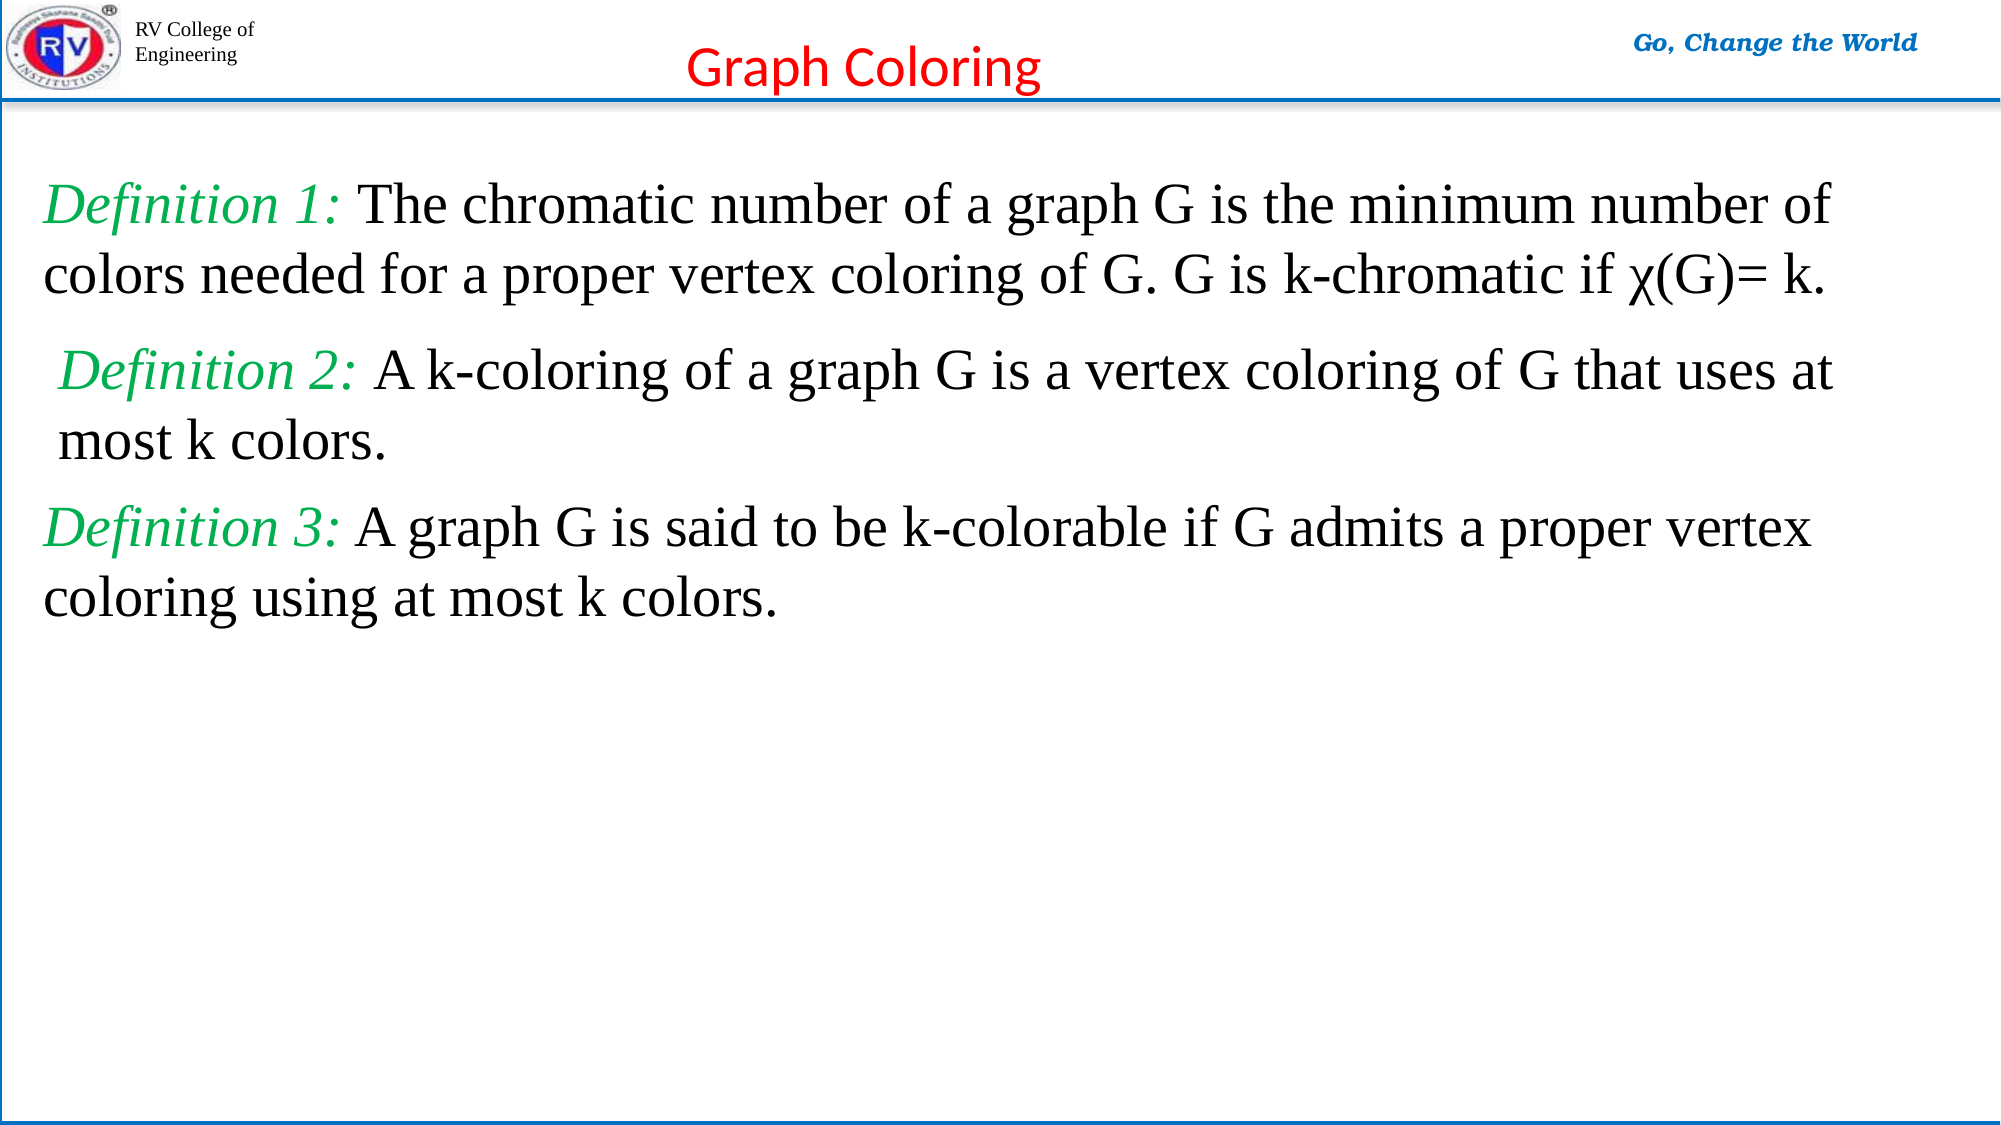

Graph Coloring
Definition 1: The chromatic number of a graph G is the minimum number of colors needed for a proper vertex coloring of G. G is k-chromatic if χ(G)= k.
Definition 2: A k-coloring of a graph G is a vertex coloring of G that uses at most k colors.
Definition 3: A graph G is said to be k-colorable if G admits a proper vertex coloring using at most k colors.